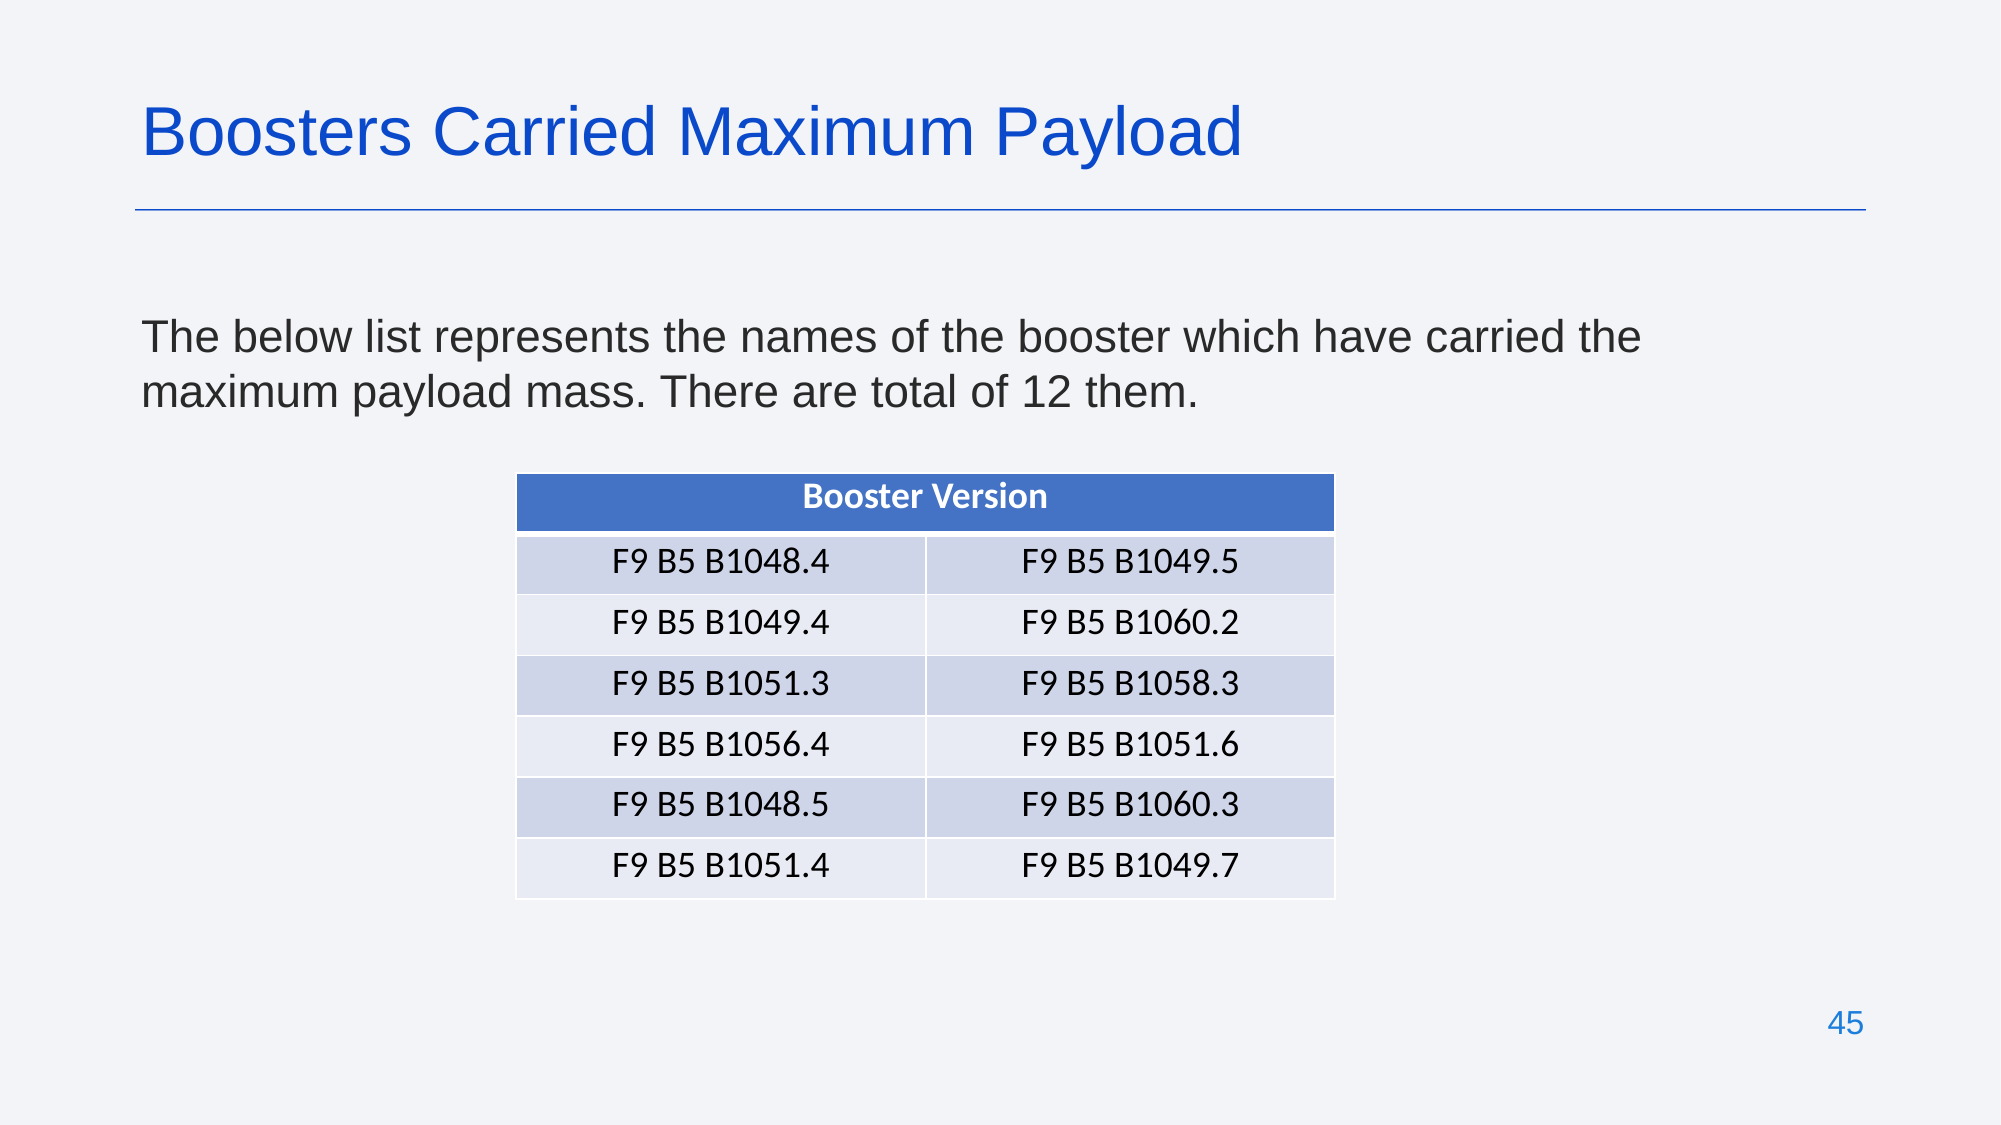

Boosters Carried Maximum Payload
The below list represents the names of the booster which have carried the maximum payload mass. There are total of 12 them.

| Booster Version |  |
| --- | --- |
| F9 B5 B1048.4 | F9 B5 B1049.5 |
| F9 B5 B1049.4 | F9 B5 B1060.2 |
| F9 B5 B1051.3 | F9 B5 B1058.3 |
| F9 B5 B1056.4 | F9 B5 B1051.6 |
| F9 B5 B1048.5 | F9 B5 B1060.3 |
| F9 B5 B1051.4 | F9 B5 B1049.7 |
45